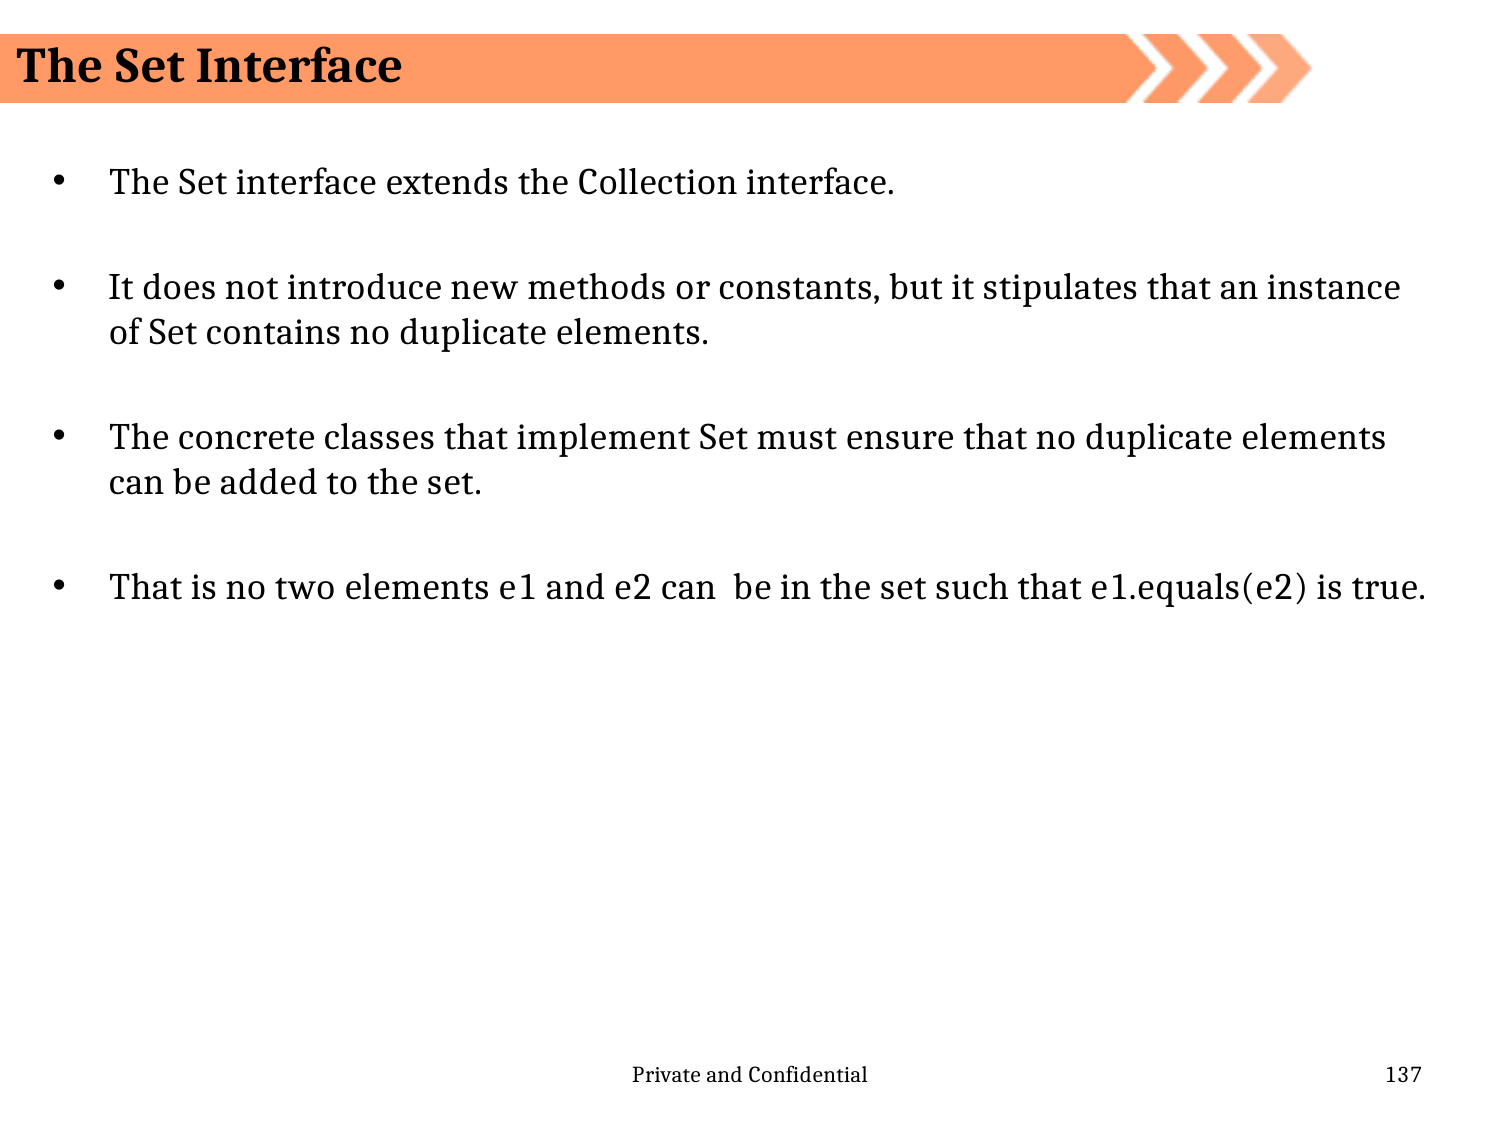

The Set Interface
The Set interface extends the Collection interface.

It does not introduce new methods or constants, but it stipulates that an instance of Set contains no duplicate elements.

The concrete classes that implement Set must ensure that no duplicate elements can be added to the set.

That is no two elements e1 and e2 can  be in the set such that e1.equals(e2) is true.